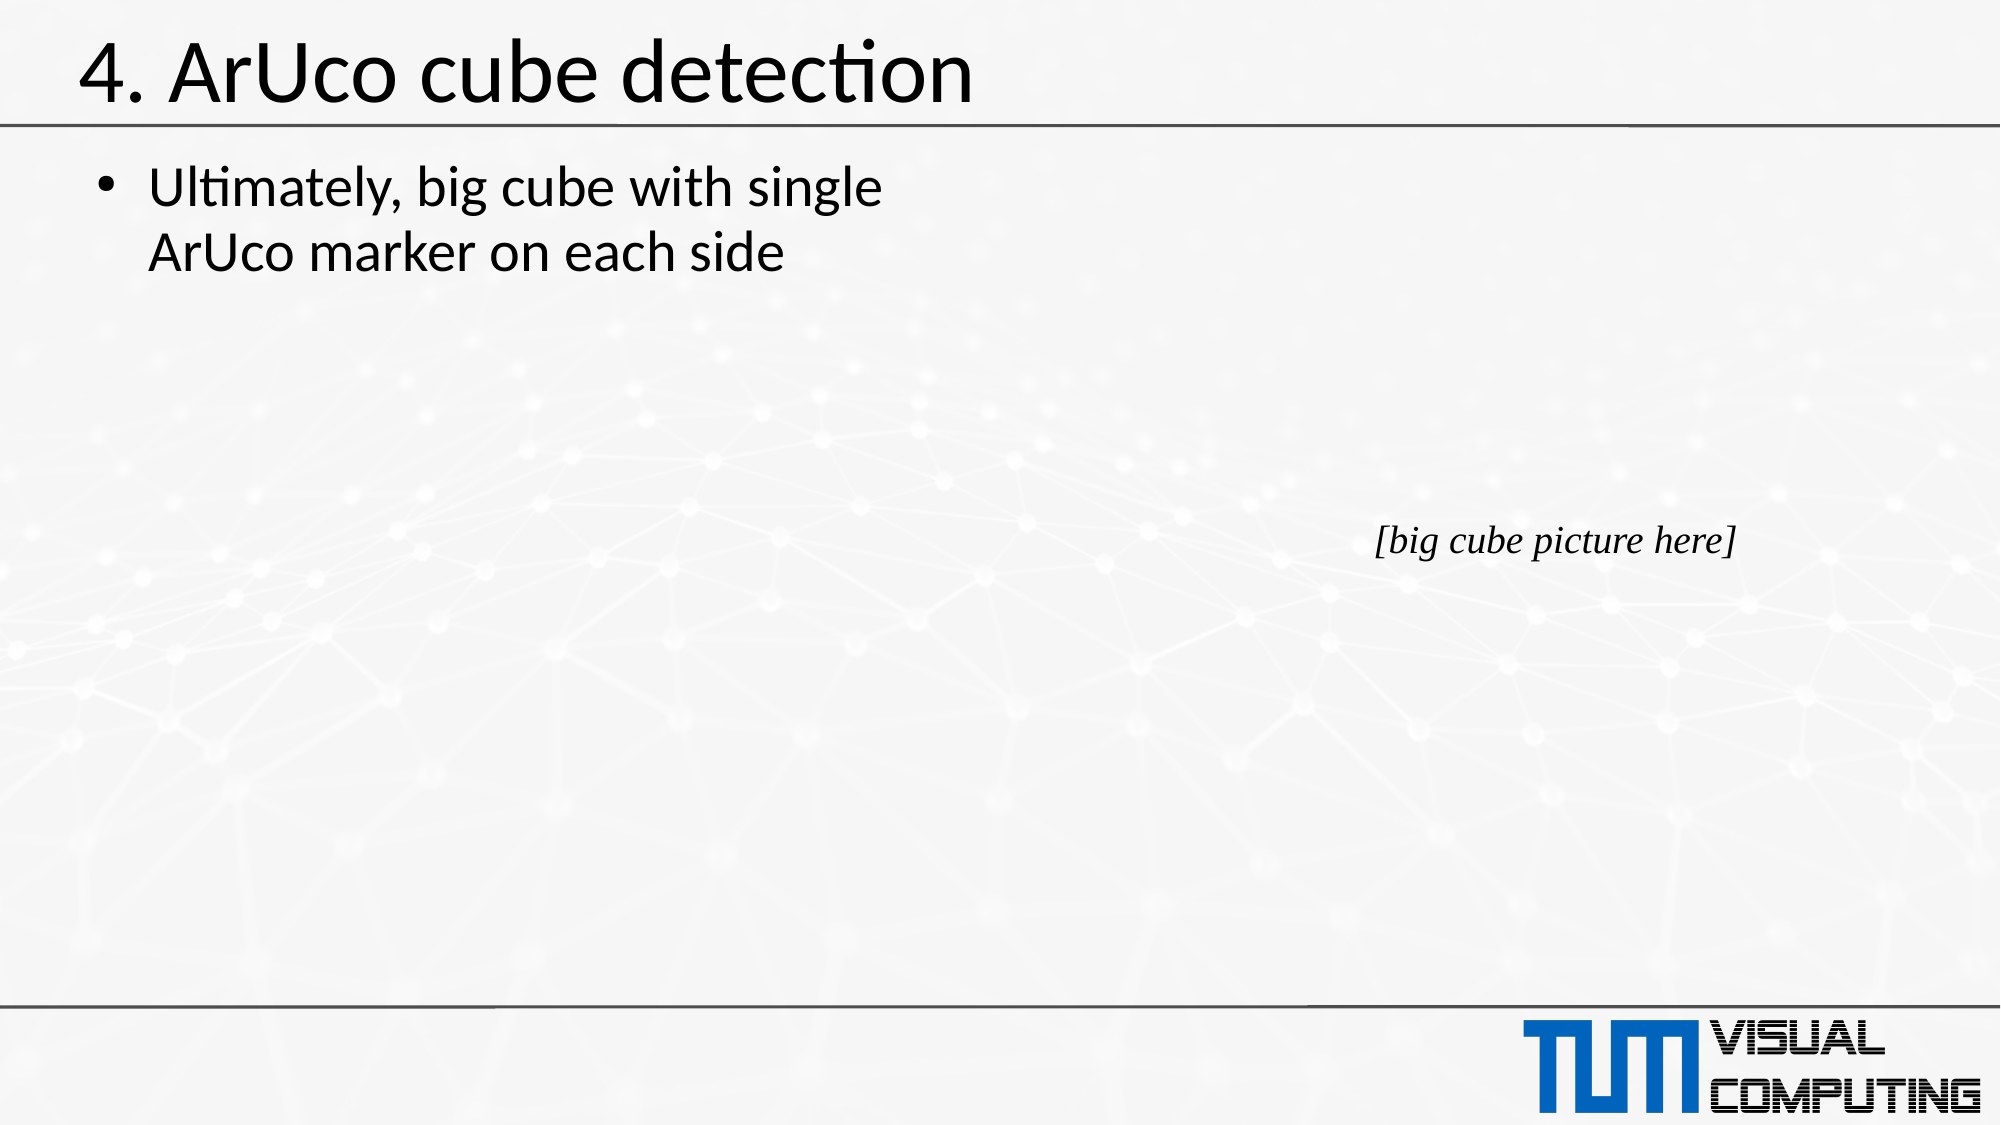

# 4. ArUco cube detection
Ultimately, big cube with single ArUco marker on each side
[big cube picture here]